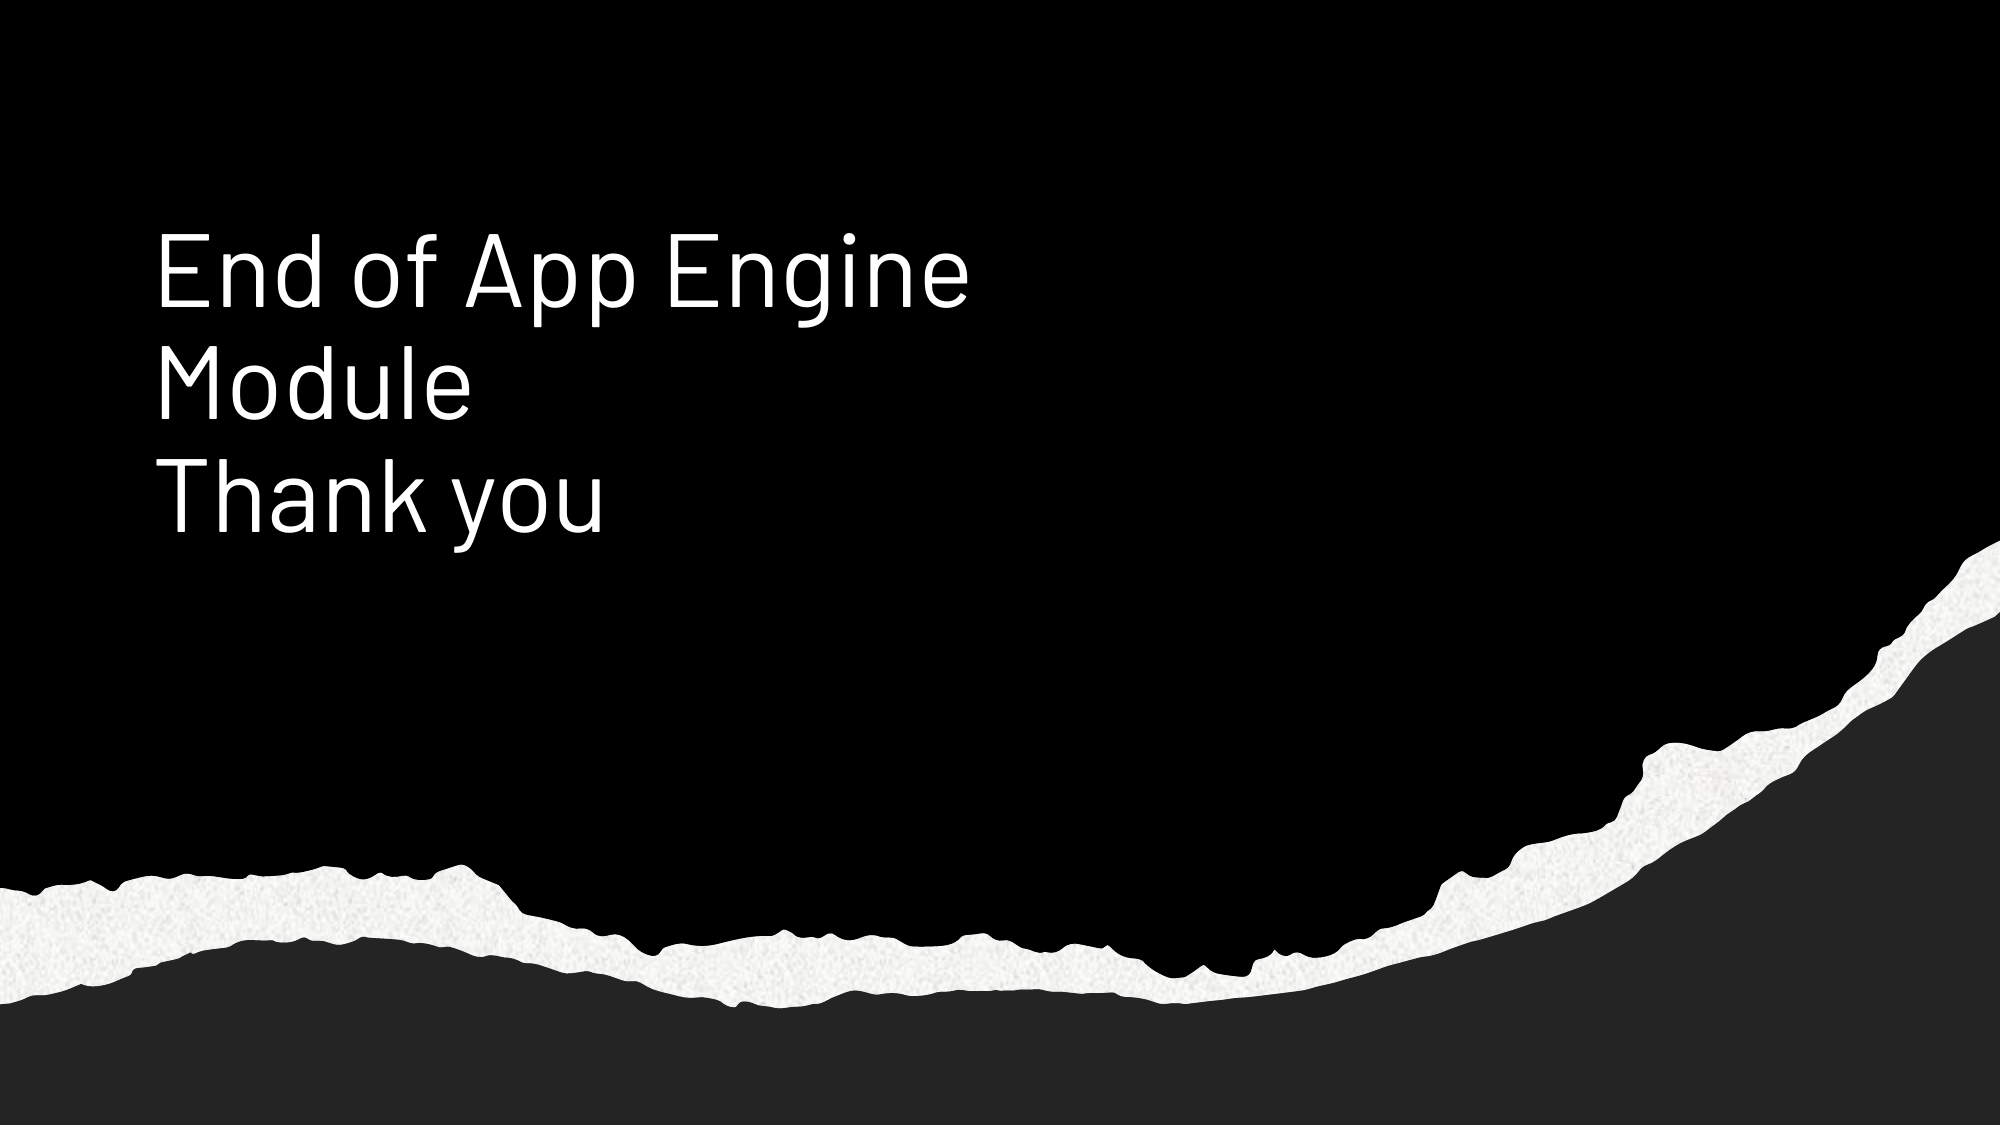

# End of App Engine Module Thank you